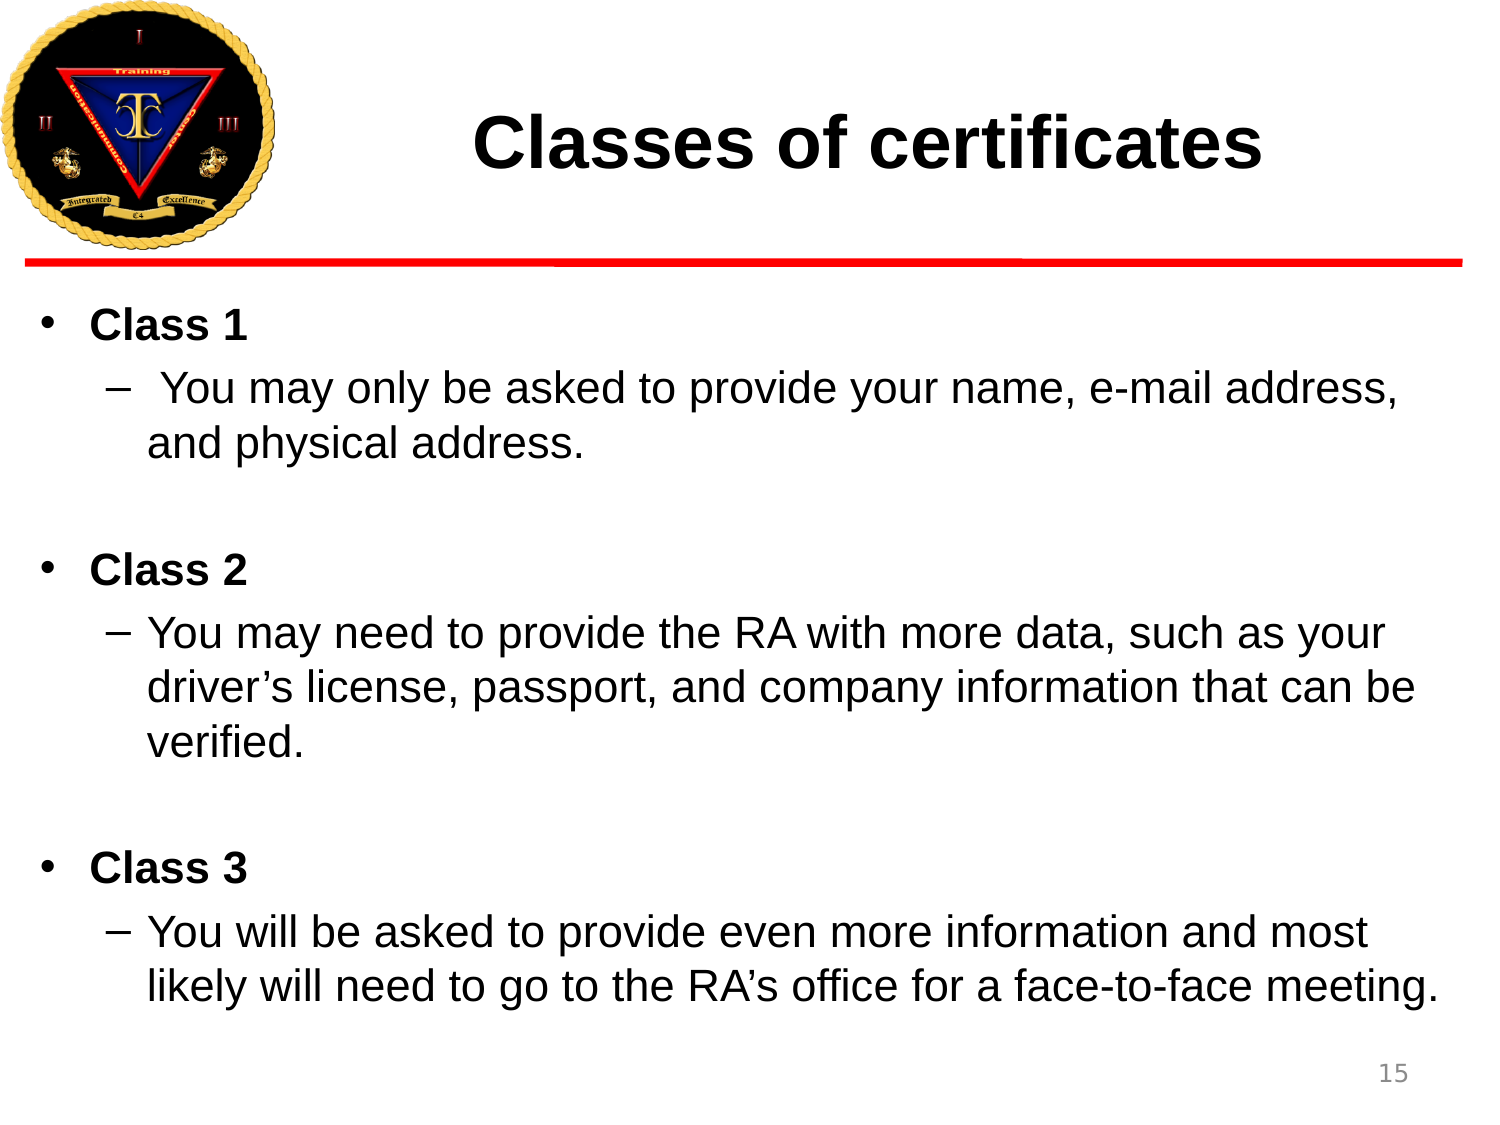

# Classes of certificates
Class 1
 You may only be asked to provide your name, e-mail address, and physical address.

Class 2
You may need to provide the RA with more data, such as your driver’s license, passport, and company information that can be verified.

Class 3
You will be asked to provide even more information and most likely will need to go to the RA’s office for a face-to-face meeting.
15